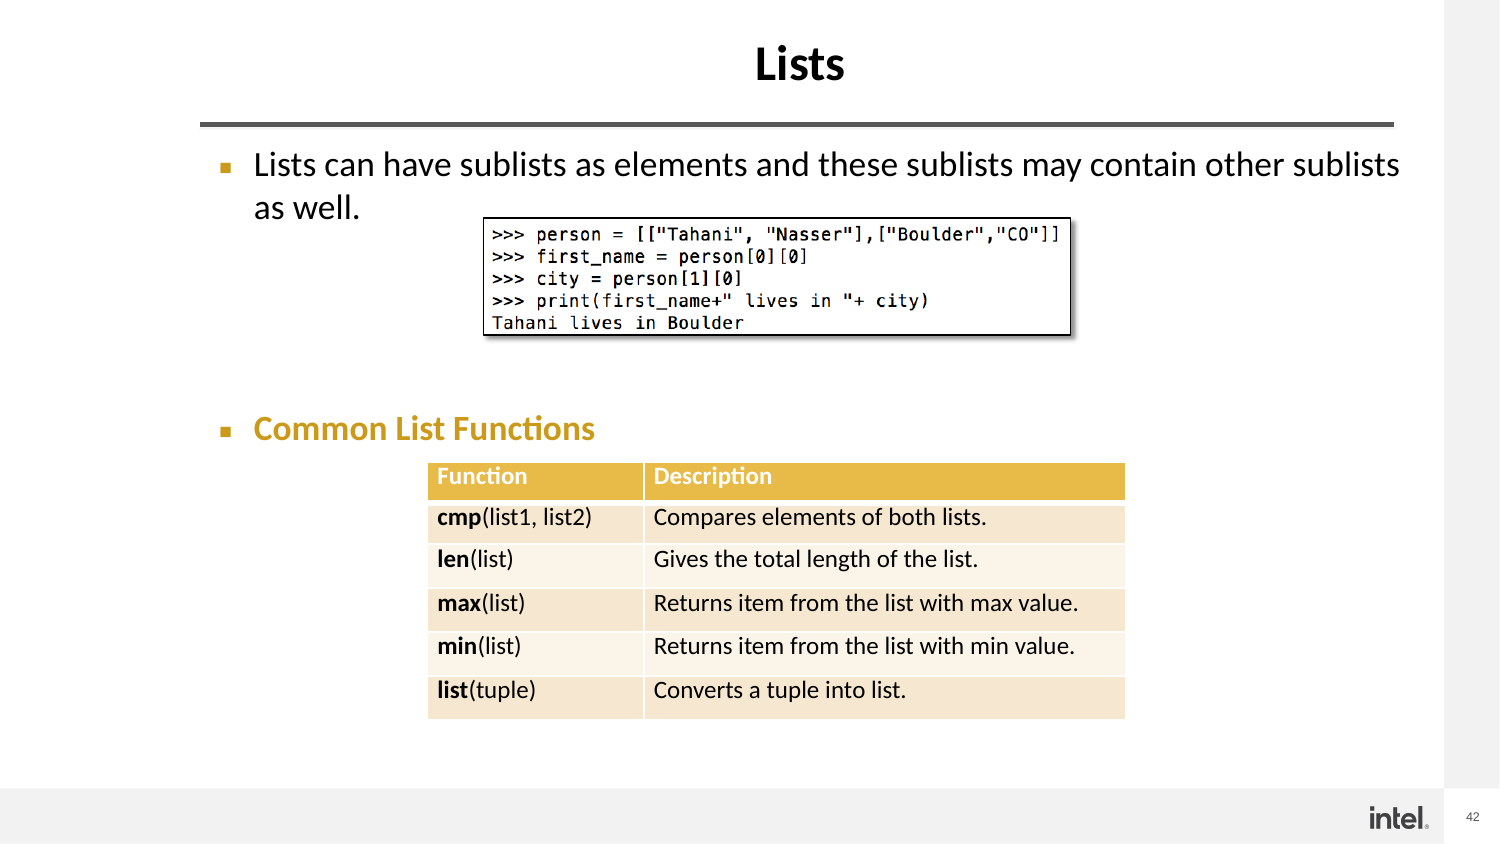

# Lists

Lists can have sublists as elements and these sublists may contain other sublists
as well.

Common List Functions
| Function | Description |
| --- | --- |
| cmp(list1, list2) | Compares elements of both lists. |
| len(list) | Gives the total length of the list. |
| max(list) | Returns item from the list with max value. |
| min(list) | Returns item from the list with min value. |
| list(tuple) | Converts a tuple into list. |